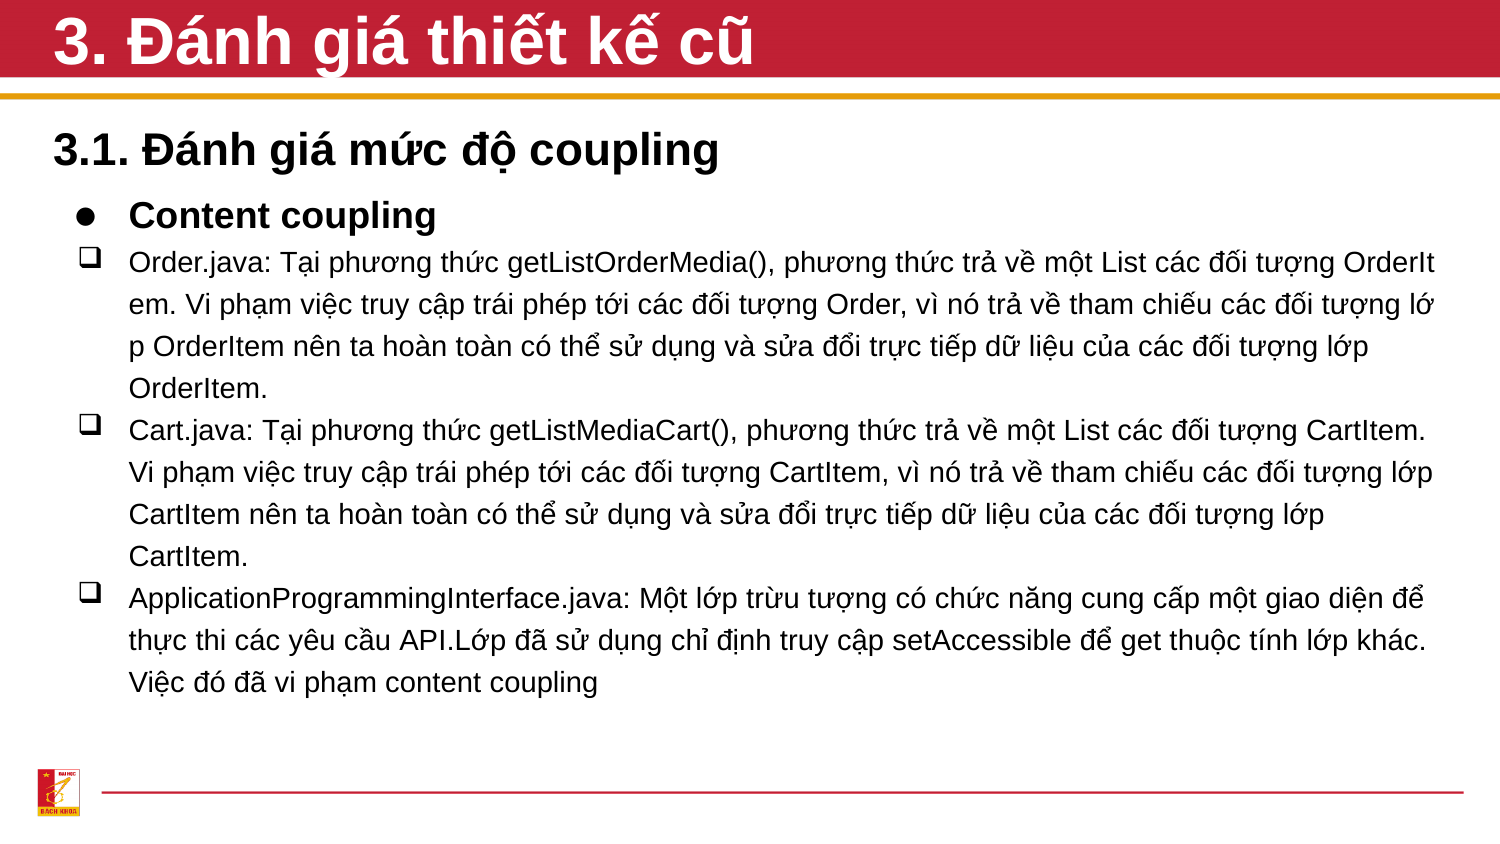

# 3. Đánh giá thiết kế cũ
3.1. Đánh giá mức độ coupling
Content coupling
Order.java: Tại phương thức getListOrderMedia(), phương thức trả về một List các đối tượng OrderItem. Vi phạm việc truy cập trái phép tới các đối tượng Order, vì nó trả về tham chiếu các đối tượng lớp OrderItem nên ta hoàn toàn có thể sử dụng và sửa đổi trực tiếp dữ liệu của các đối tượng lớp OrderItem.
Cart.java: Tại phương thức getListMediaCart(), phương thức trả về một List các đối tượng CartItem. Vi phạm việc truy cập trái phép tới các đối tượng CartItem, vì nó trả về tham chiếu các đối tượng lớp CartItem nên ta hoàn toàn có thể sử dụng và sửa đổi trực tiếp dữ liệu của các đối tượng lớp CartItem.
ApplicationProgrammingInterface.java: Một lớp trừu tượng có chức năng cung cấp một giao diện để thực thi các yêu cầu API.Lớp đã sử dụng chỉ định truy cập setAccessible để get thuộc tính lớp khác. Việc đó đã vi phạm content coupling